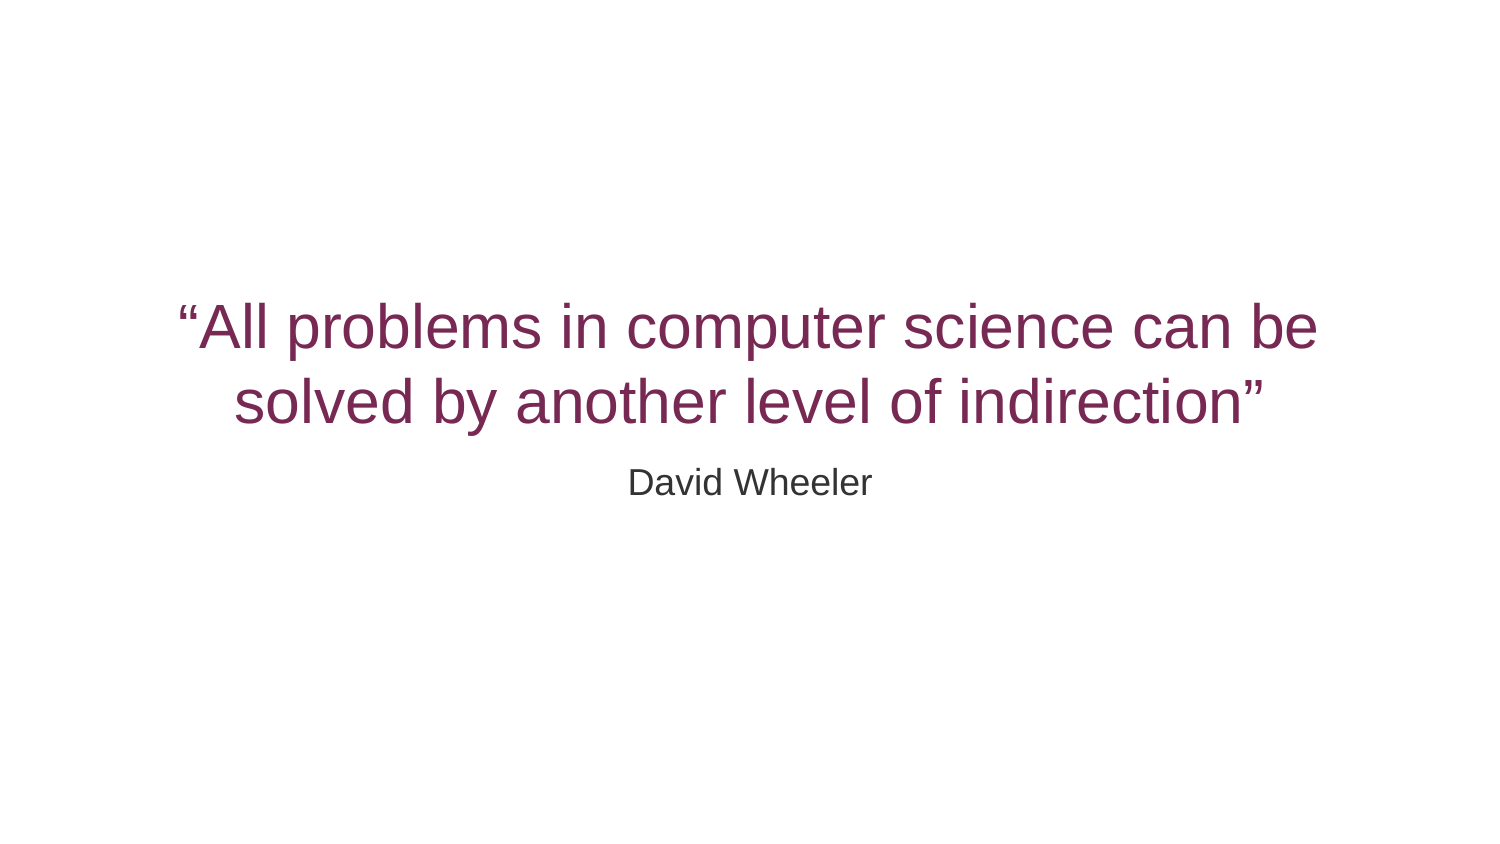

# “All problems in computer science can be solved by another level of indirection”
David Wheeler